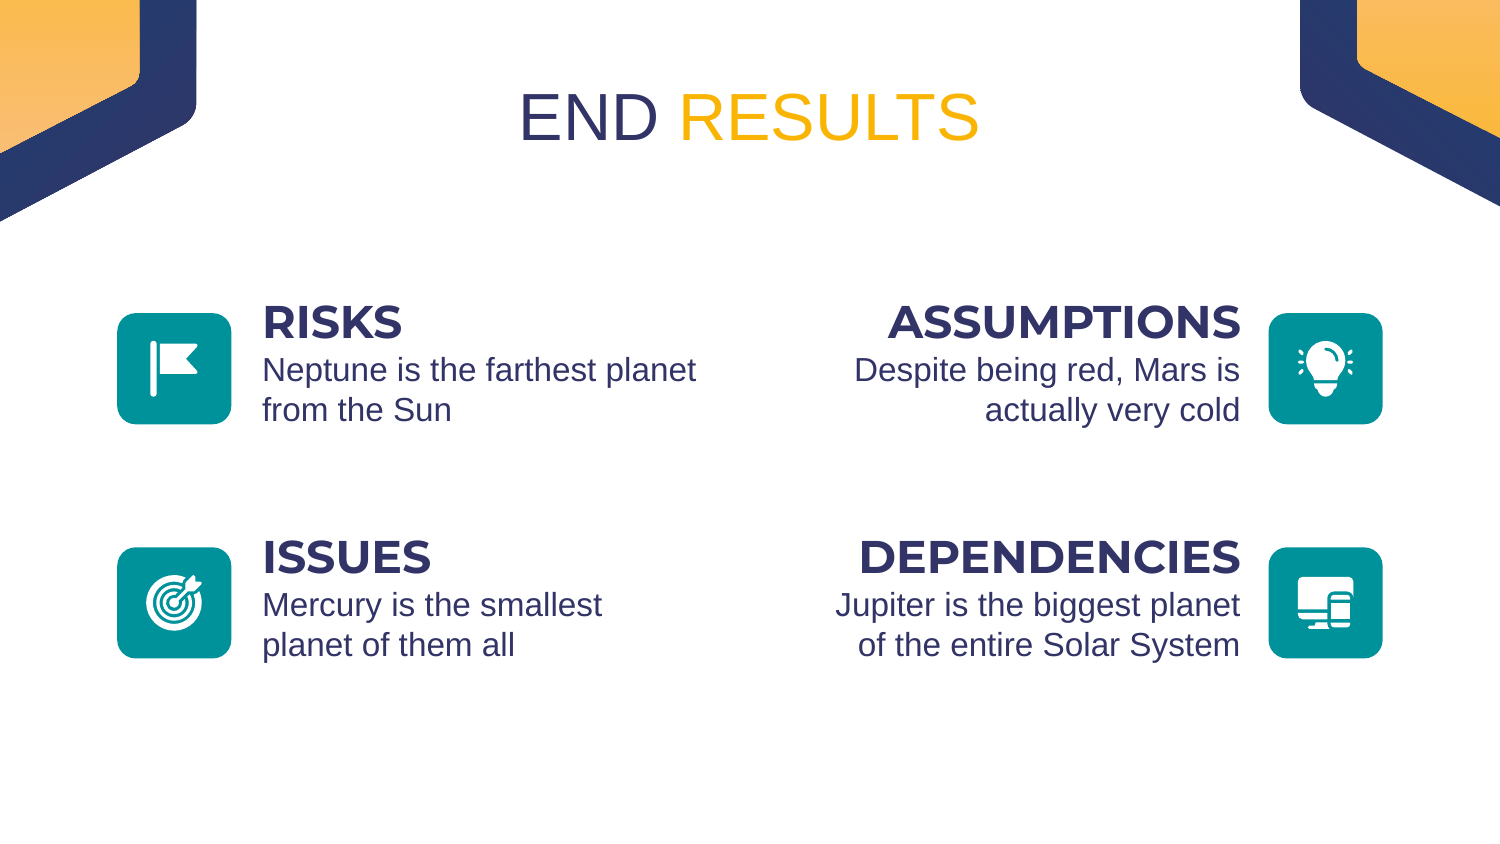

END RESULTS
# RISKS
ASSUMPTIONS

Neptune is the farthest planet from the Sun
Despite being red, Mars is actually very cold
ISSUES
DEPENDENCIES

Mercury is the smallest planet of them all
Jupiter is the biggest planet of the entire Solar System